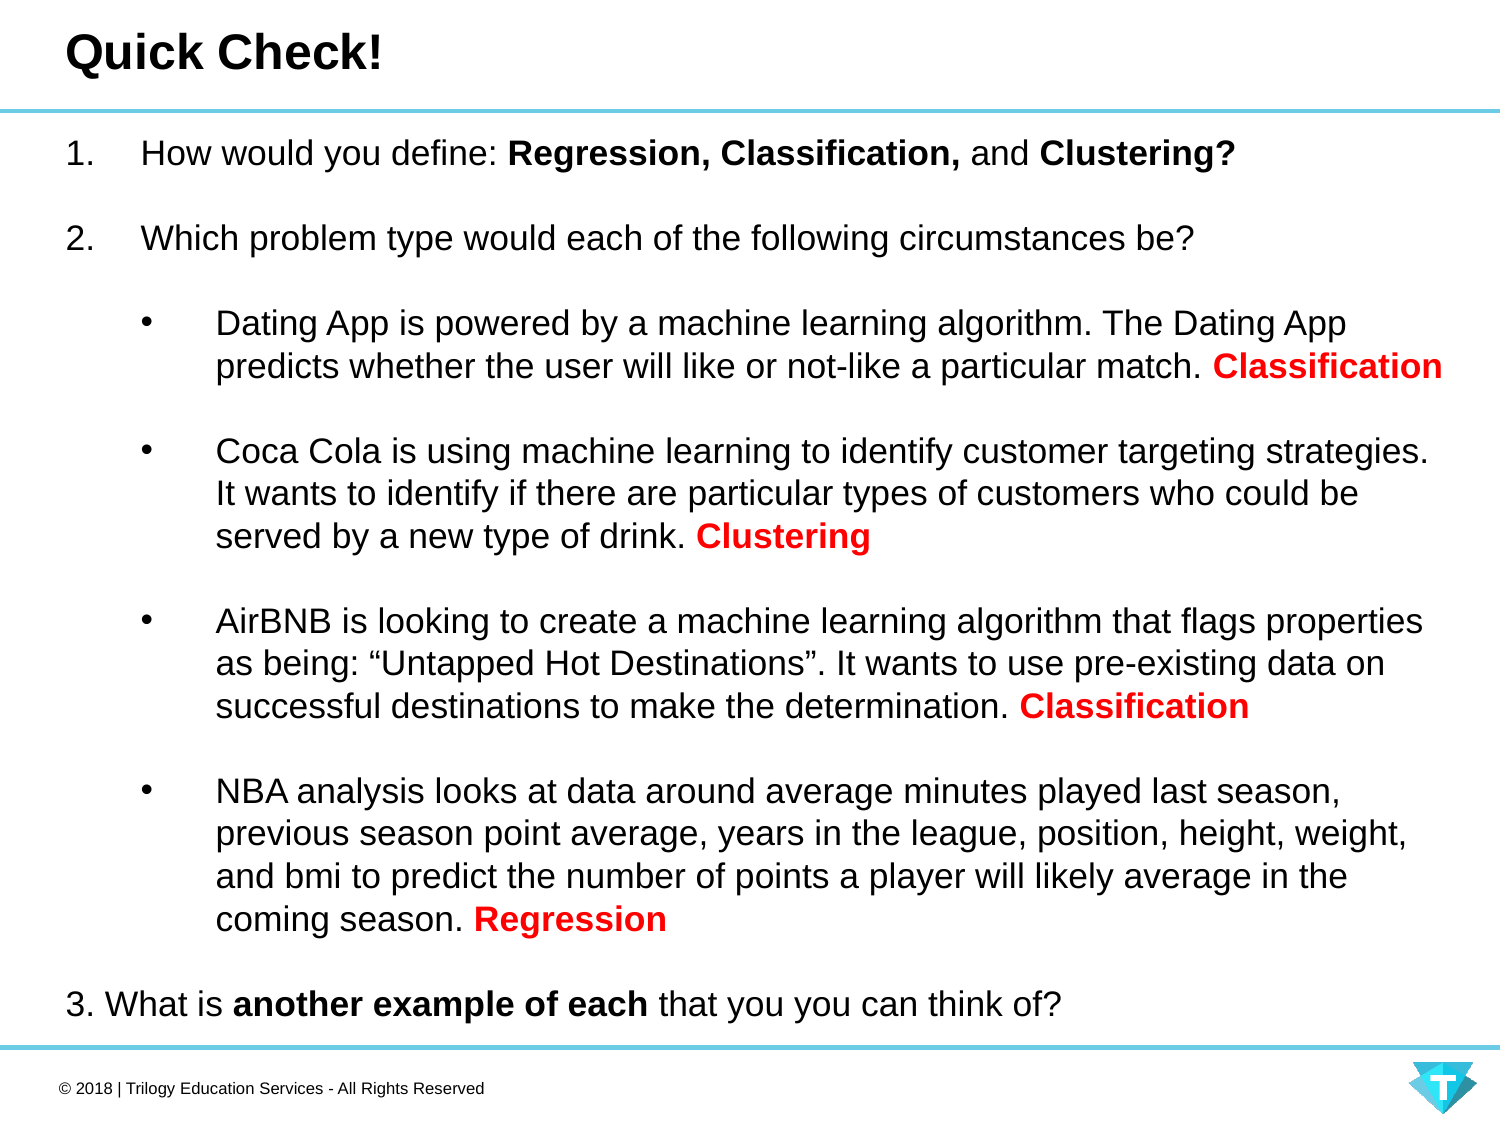

# Quick Check!
How would you define: Regression, Classification, and Clustering?

Which problem type would each of the following circumstances be?

Dating App is powered by a machine learning algorithm. The Dating App predicts whether the user will like or not-like a particular match. Classification

Coca Cola is using machine learning to identify customer targeting strategies. It wants to identify if there are particular types of customers who could be served by a new type of drink. Clustering

AirBNB is looking to create a machine learning algorithm that flags properties as being: “Untapped Hot Destinations”. It wants to use pre-existing data on successful destinations to make the determination. Classification

NBA analysis looks at data around average minutes played last season, previous season point average, years in the league, position, height, weight, and bmi to predict the number of points a player will likely average in the coming season. Regression

3. What is another example of each that you you can think of?